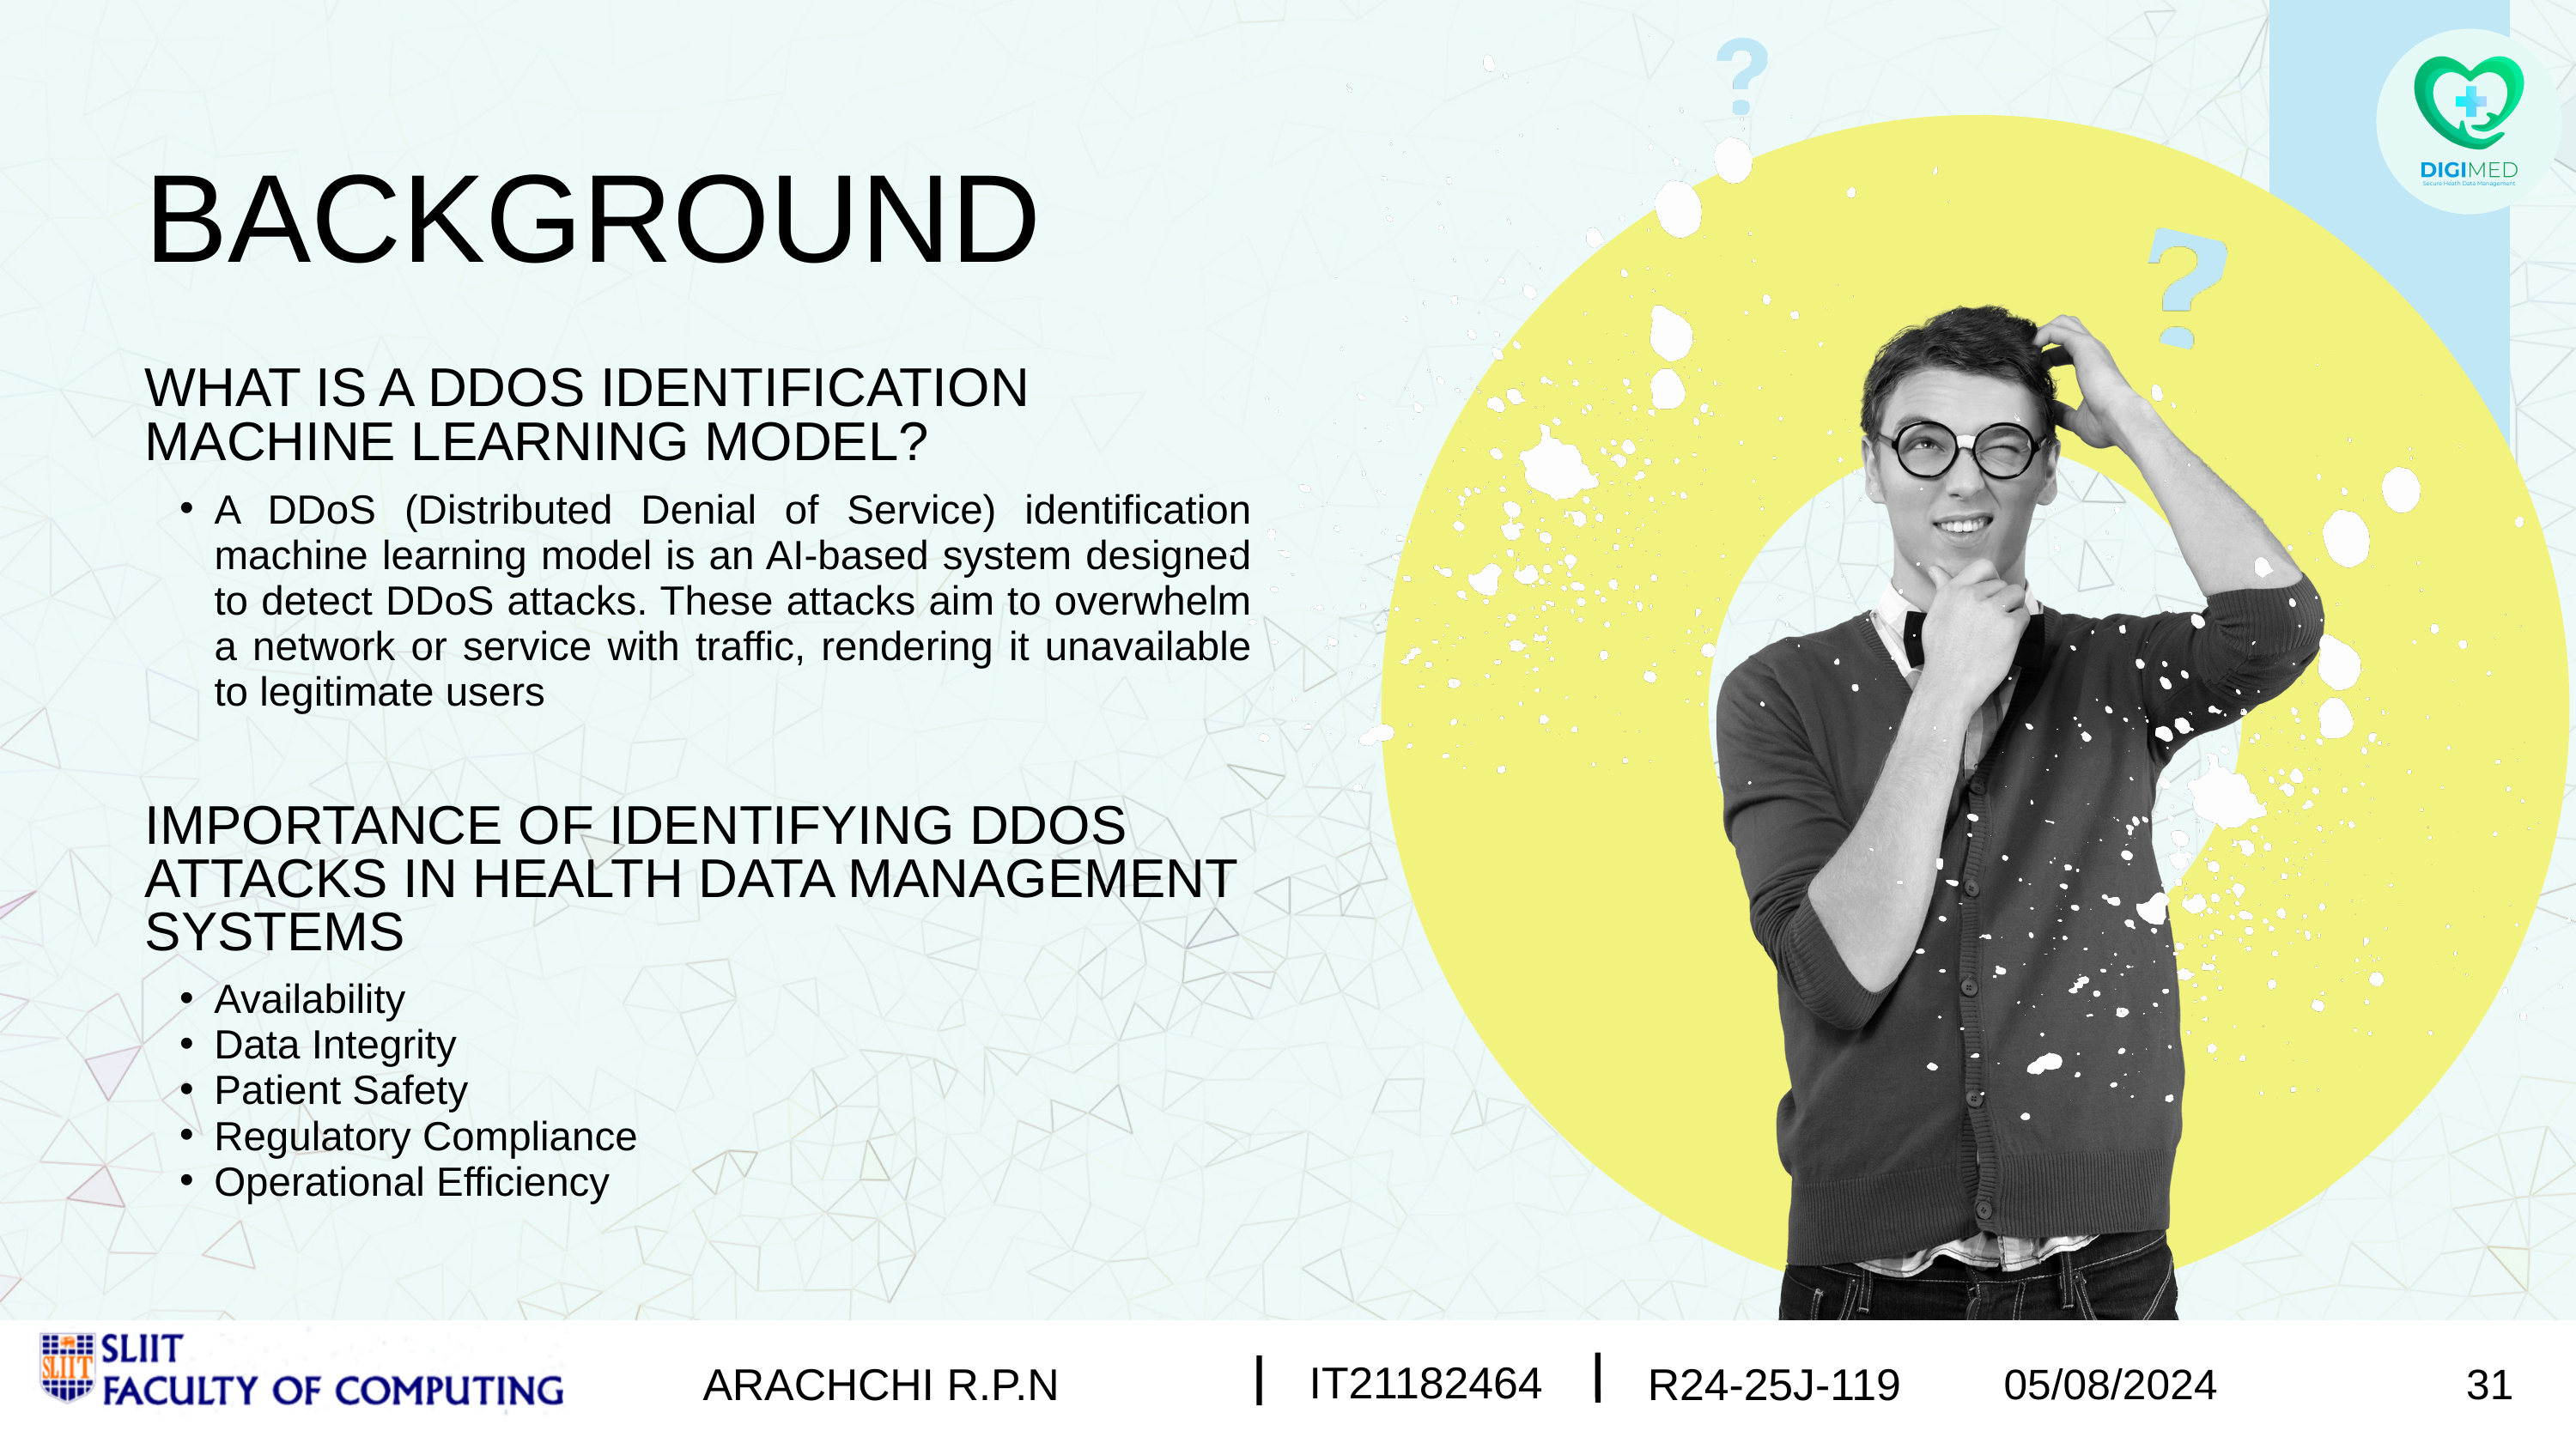

BACKGROUND

WHAT IS A DDOS IDENTIFICATION MACHINE LEARNING MODEL?
A DDoS (Distributed Denial of Service) identification machine learning model is an AI-based system designed to detect DDoS attacks. These attacks aim to overwhelm a network or service with traffic, rendering it unavailable to legitimate users
IMPORTANCE OF IDENTIFYING DDOS ATTACKS IN HEALTH DATA MANAGEMENT SYSTEMS
Availability
Data Integrity
Patient Safety
Regulatory Compliance
Operational Efficiency

IT21015526
KUMARASIRI M.A.K.P
R24-004

IT21015526
IT21171260
LANSAKARA L.H.M.J.C.
KUMARASIRI M.A.K.P
R24-004
R24-25J-119
02/21/2024
05/08/2024
11
31

IT21182464
ARACHCHI R.P.N
R24-25J-119
05/08/2024
31

02/21/2024
09